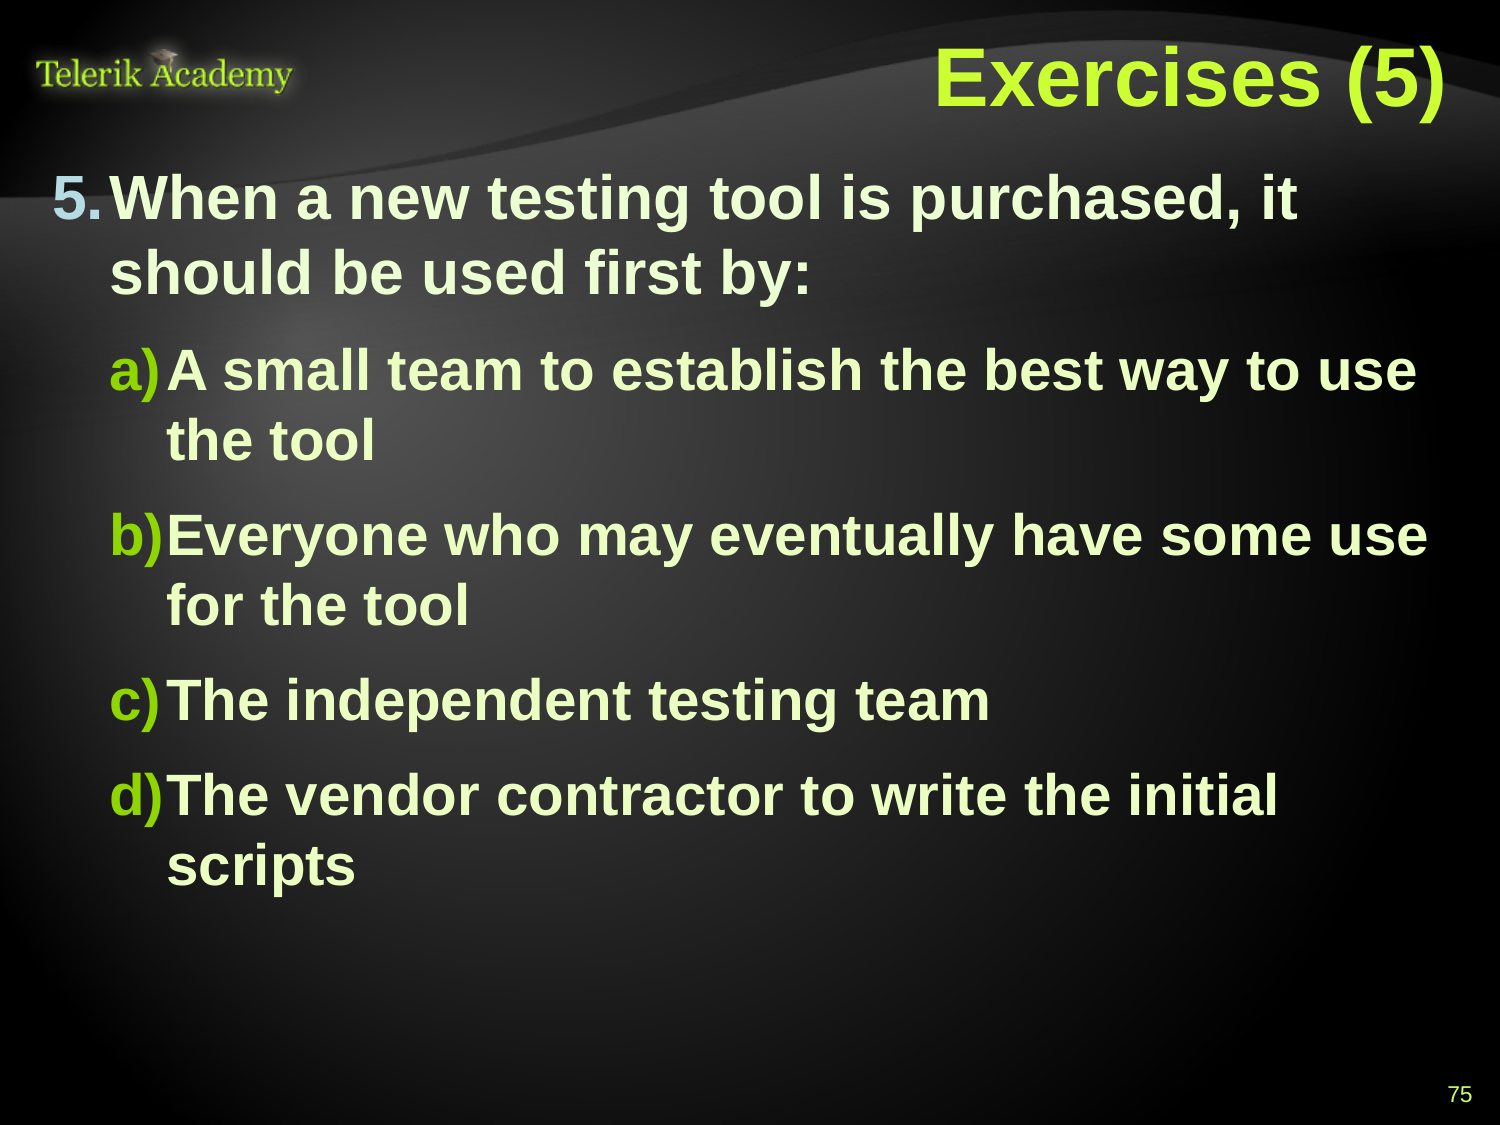

# Exercises (5)
When a new testing tool is purchased, it should be used first by:
A small team to establish the best way to use the tool
Everyone who may eventually have some use for the tool
The independent testing team
The vendor contractor to write the initial scripts
75